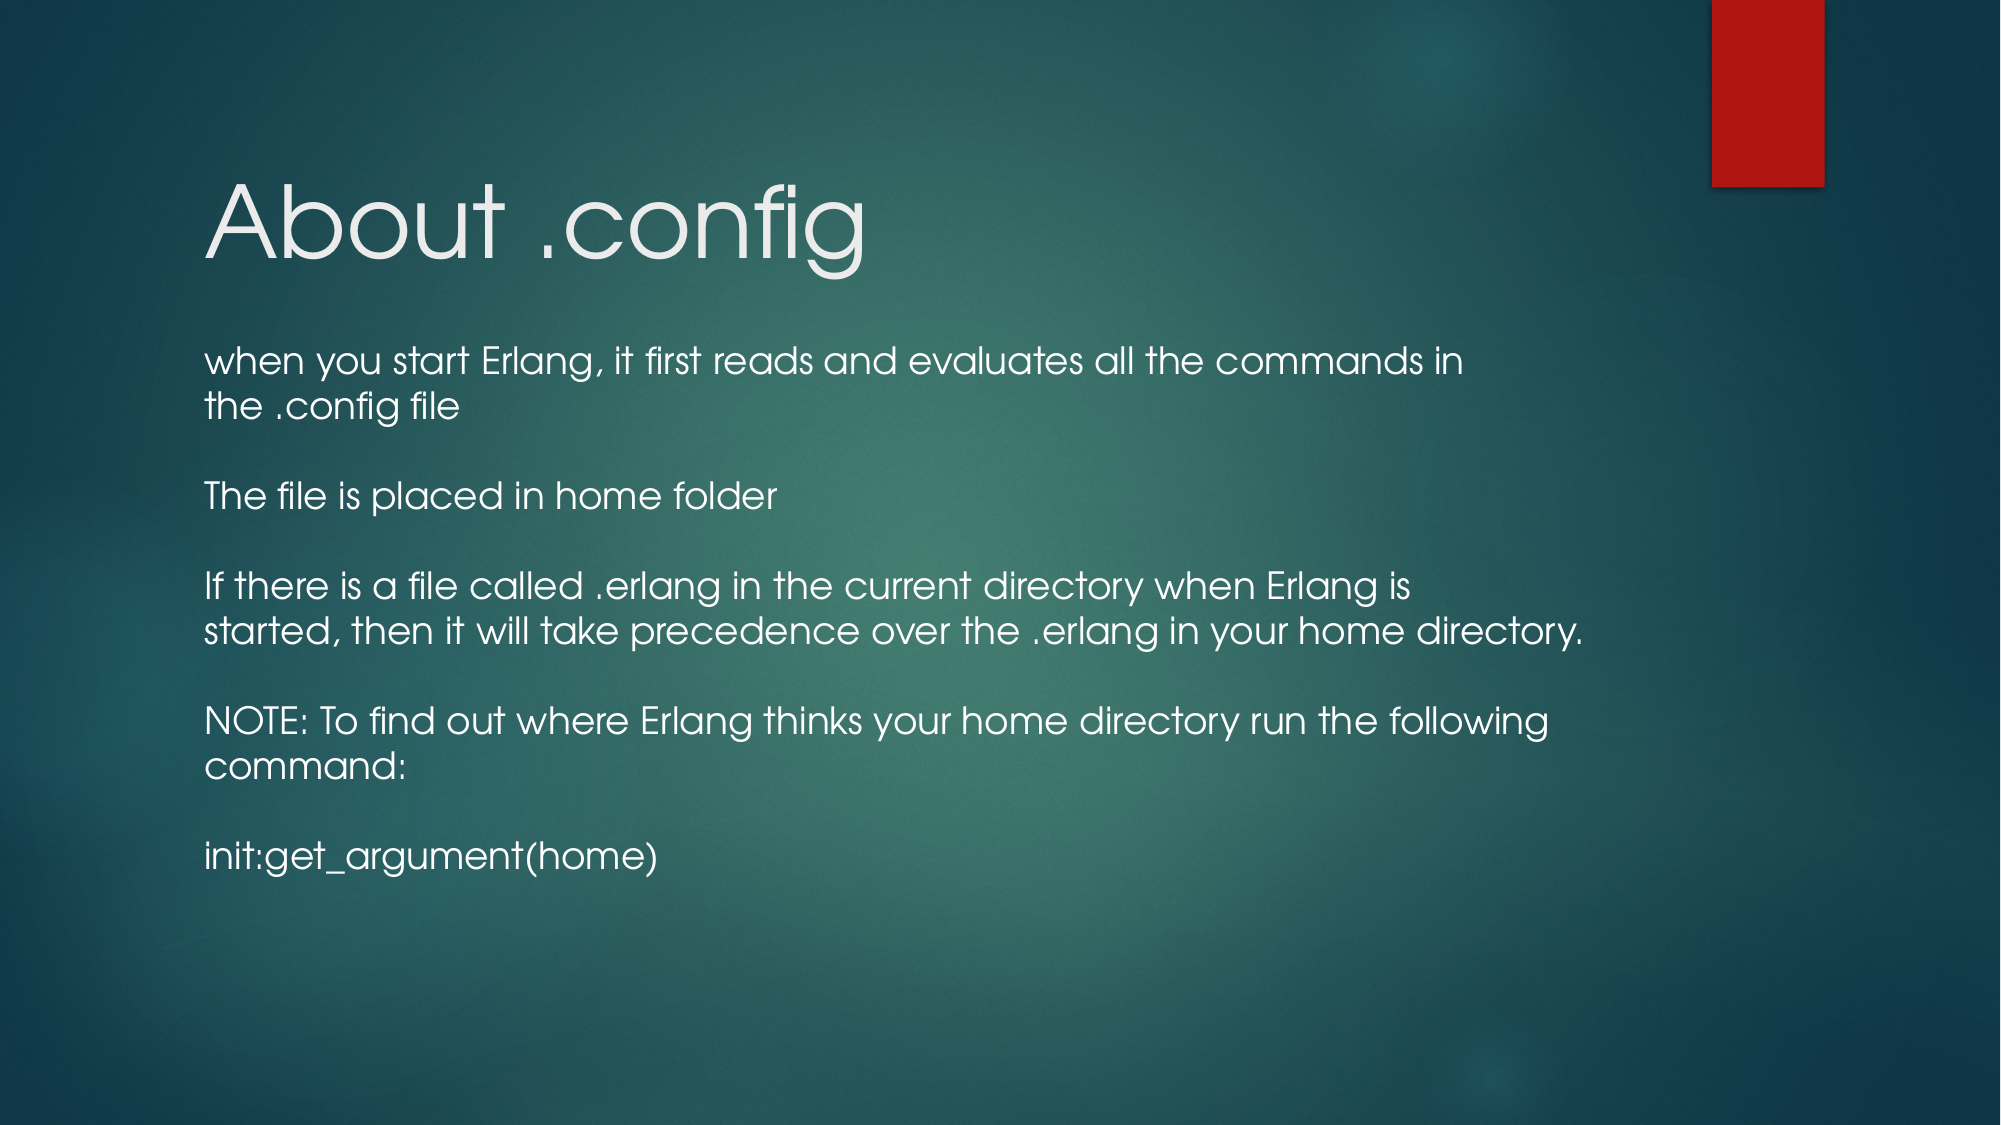

# About .config
when you start Erlang, it first reads and evaluates all the commands in the .config file

The file is placed in home folder

If there is a file called .erlang in the current directory when Erlang is
started, then it will take precedence over the .erlang in your home directory.

NOTE: To find out where Erlang thinks your home directory run the following command:

init:get_argument(home)